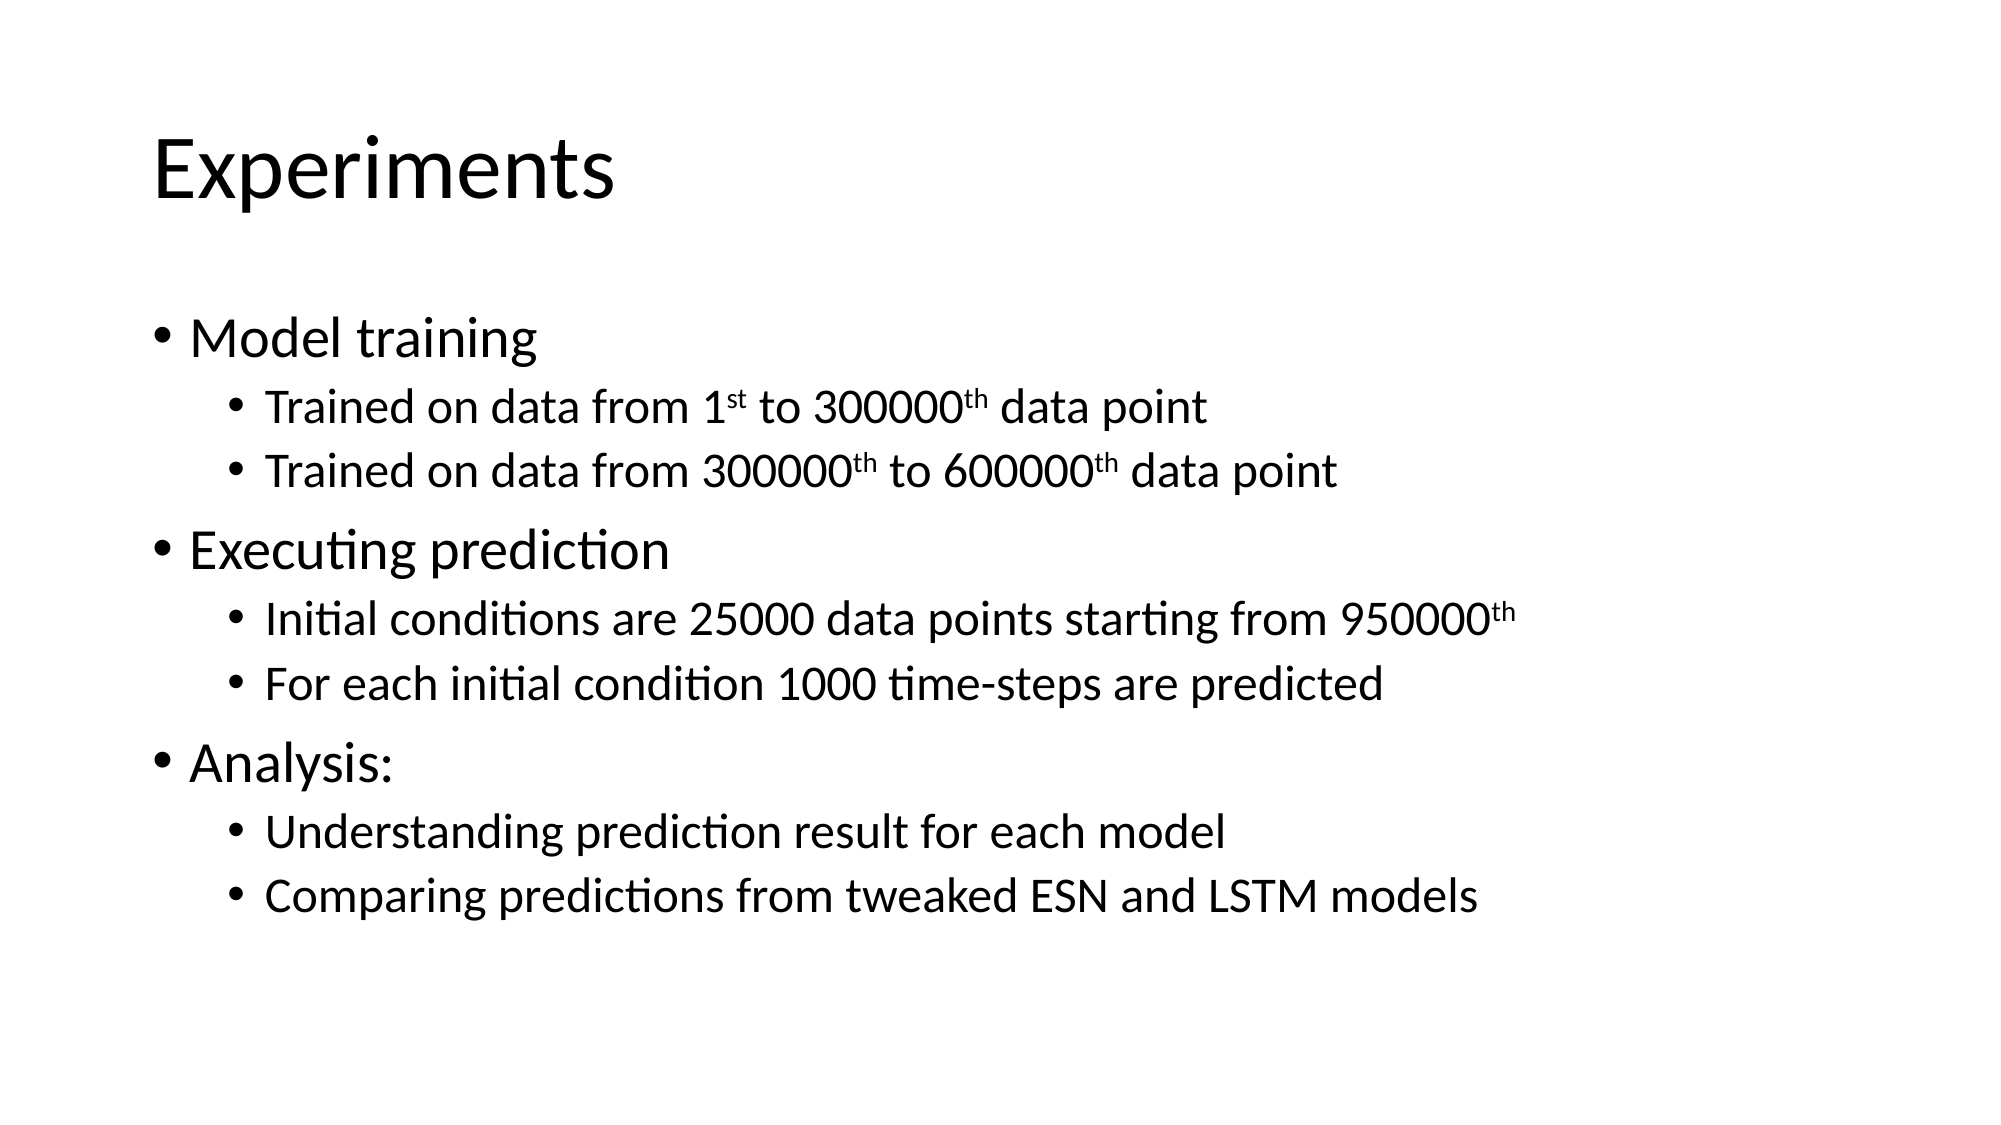

# Experiments
Model training
Trained on data from 1st to 300000th data point
Trained on data from 300000th to 600000th data point
Executing prediction
Initial conditions are 25000 data points starting from 950000th
For each initial condition 1000 time-steps are predicted
Analysis:
Understanding prediction result for each model
Comparing predictions from tweaked ESN and LSTM models